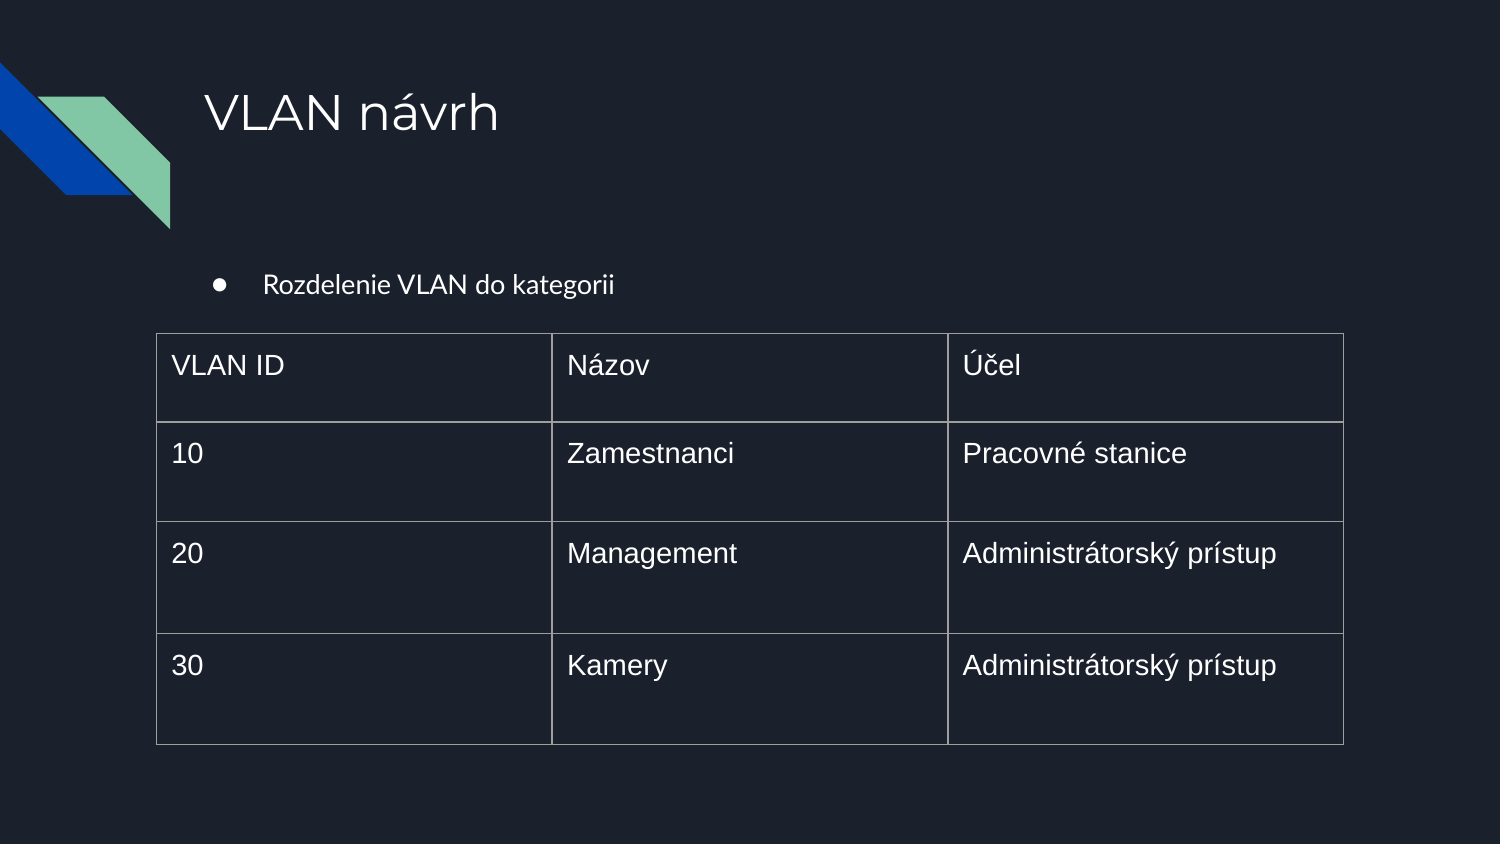

# VLAN návrh
Rozdelenie VLAN do kategorii
| VLAN ID | Názov | Účel |
| --- | --- | --- |
| 10 | Zamestnanci | Pracovné stanice |
| 20 | Management | Administrátorský prístup |
| 30 | Kamery | Administrátorský prístup |